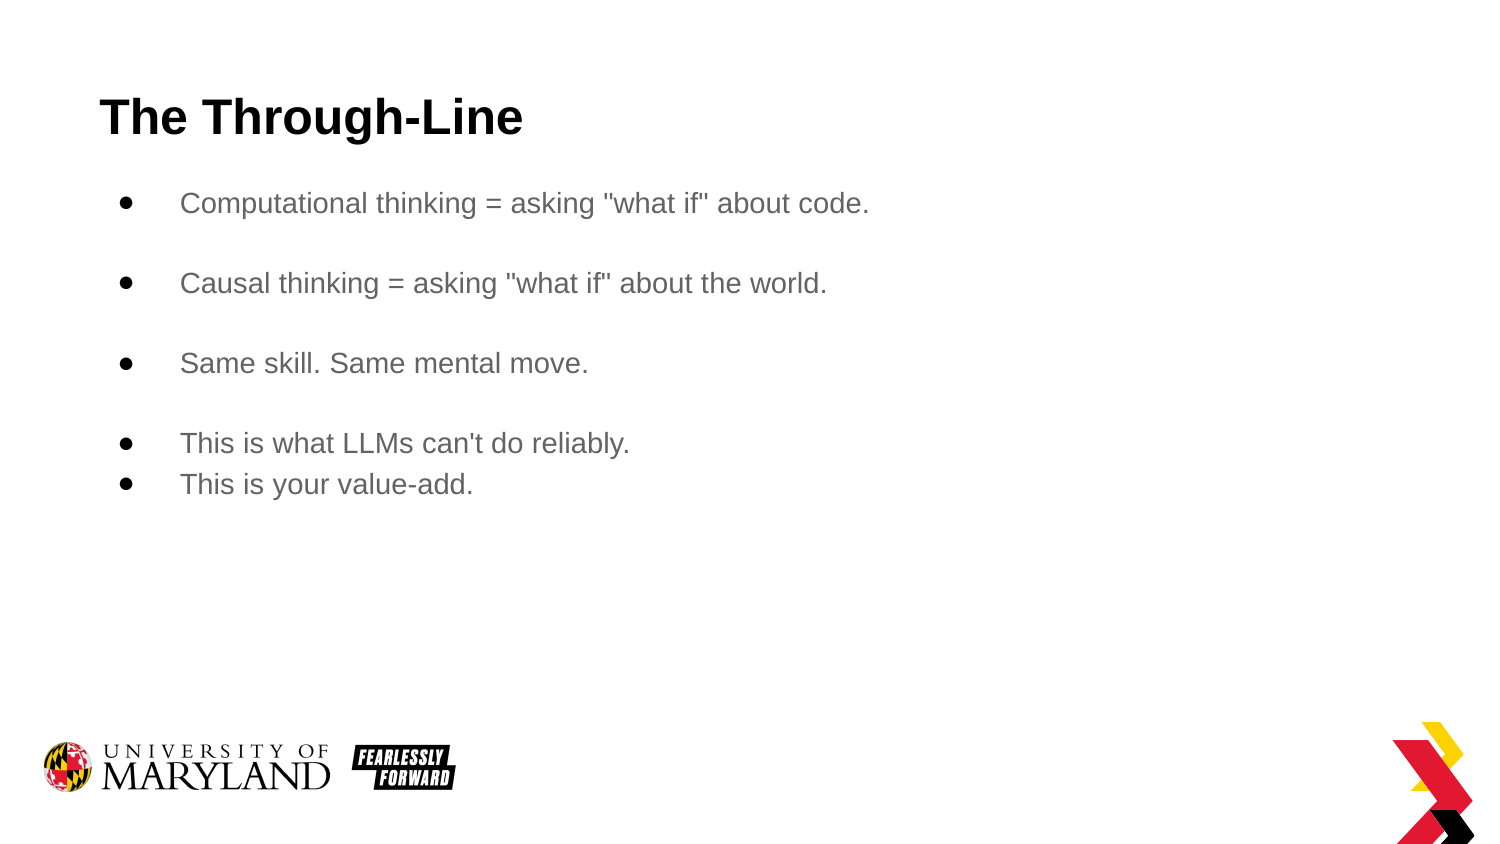

# The Through-Line
Computational thinking = asking "what if" about code.

Causal thinking = asking "what if" about the world.

Same skill. Same mental move.

This is what LLMs can't do reliably.
This is your value-add.